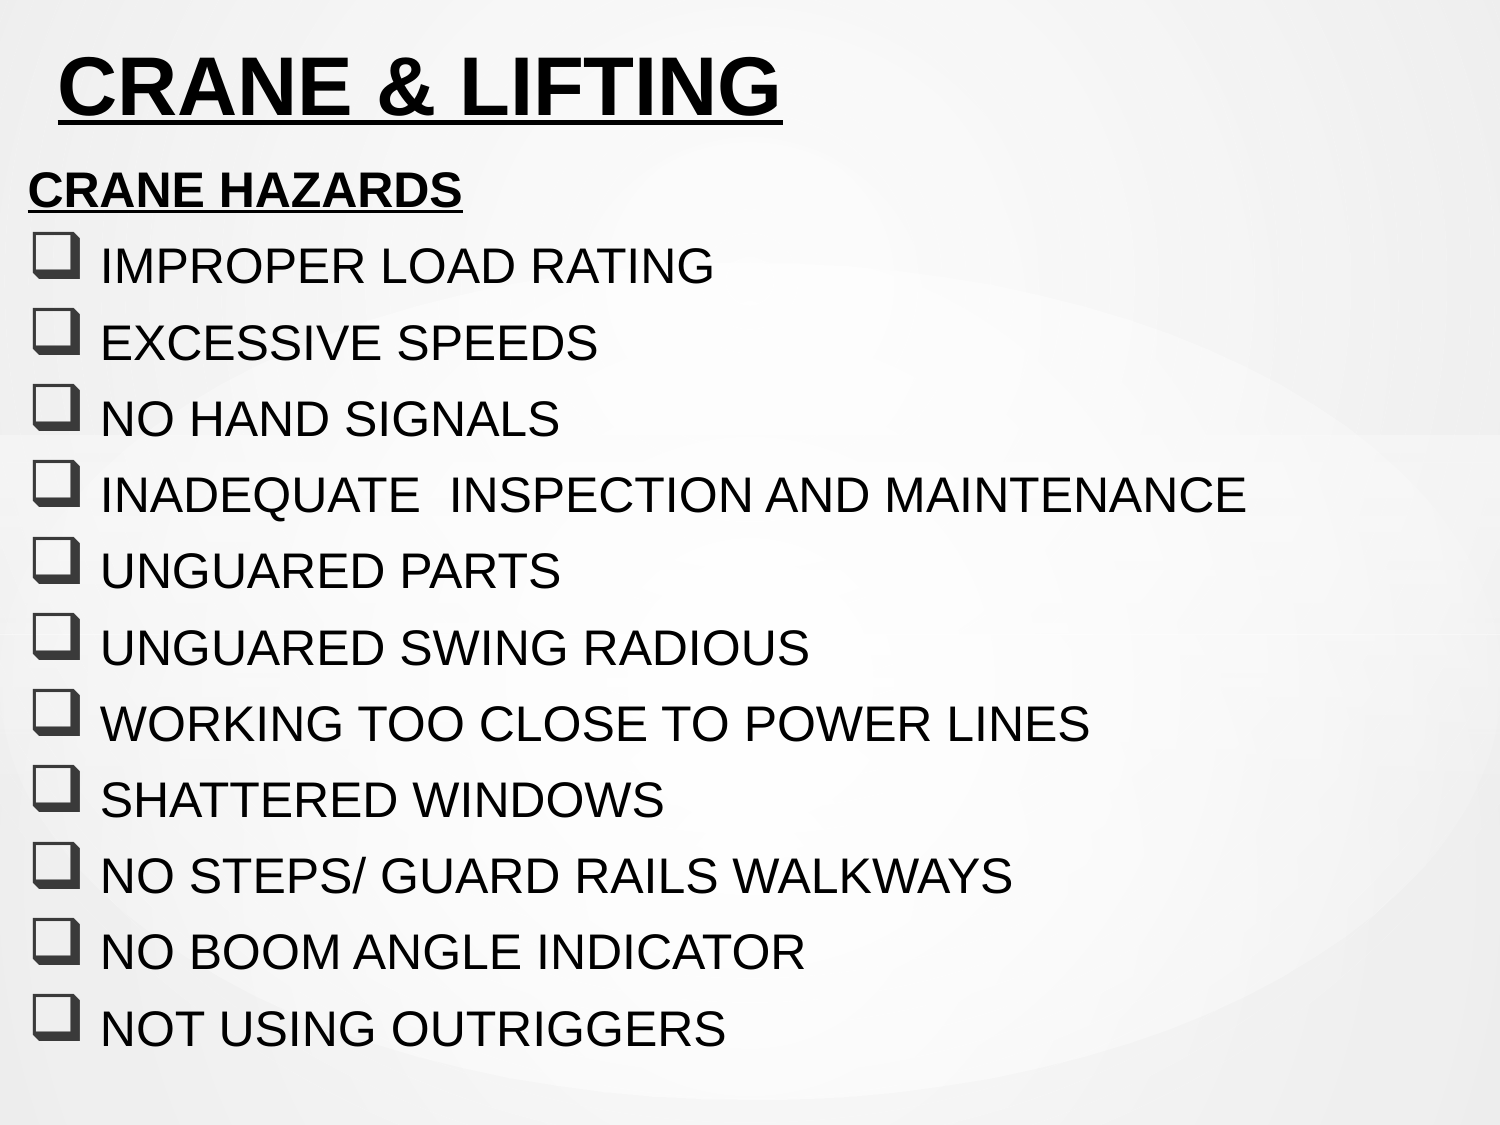

# CRANE & LIFTING
CRANE HAZARDS
 IMPROPER LOAD RATING
 EXCESSIVE SPEEDS
 NO HAND SIGNALS
 INADEQUATE  INSPECTION AND MAINTENANCE
 UNGUARED PARTS
 UNGUARED SWING RADIOUS
 WORKING TOO CLOSE TO POWER LINES
 SHATTERED WINDOWS
 NO STEPS/ GUARD RAILS WALKWAYS
 NO BOOM ANGLE INDICATOR
 NOT USING OUTRIGGERS